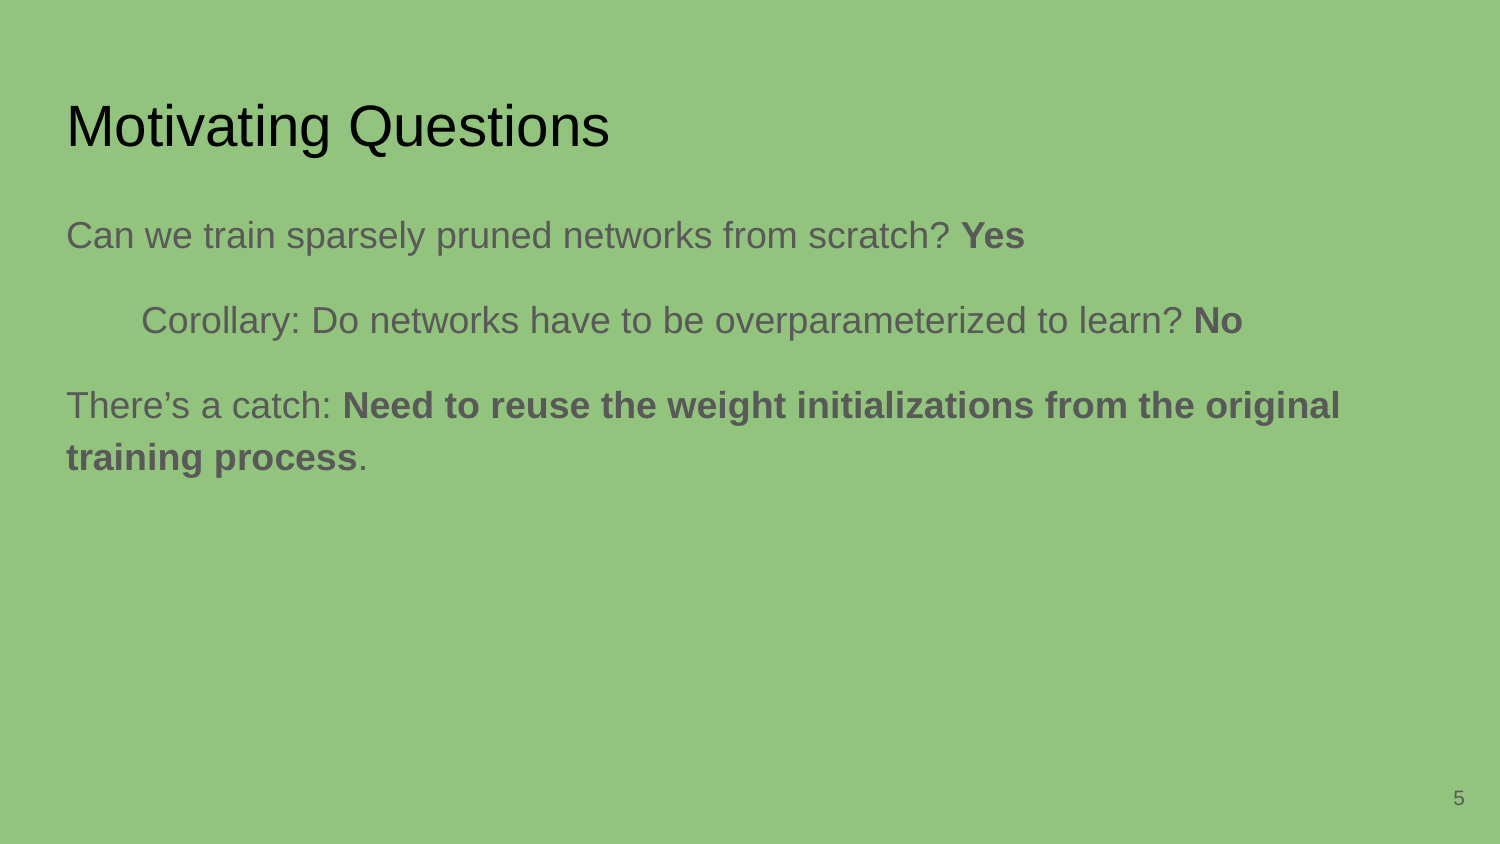

# Motivating Questions
Can we train sparsely pruned networks from scratch? Yes
Corollary: Do networks have to be overparameterized to learn? No
There’s a catch: Need to reuse the weight initializations from the original training process.
5